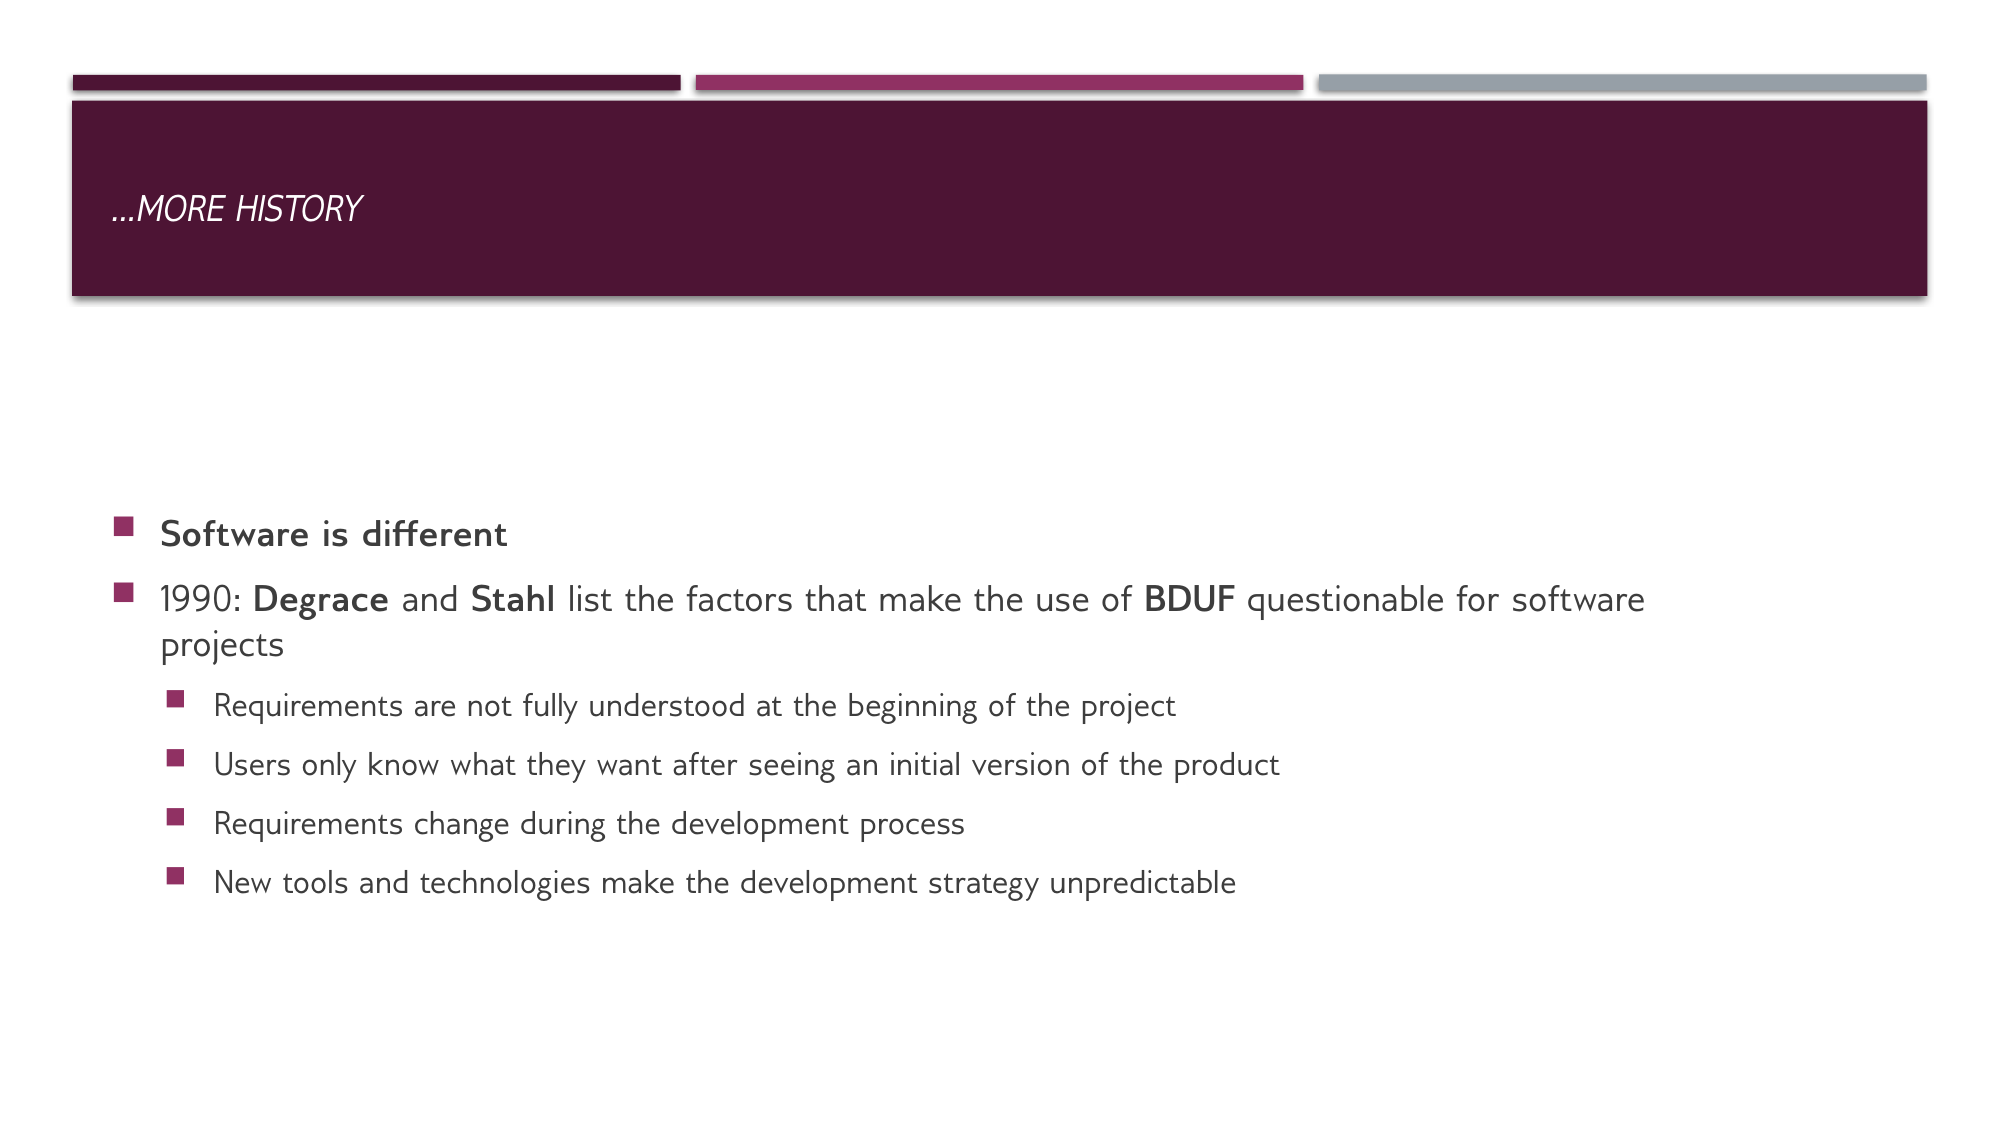

# …More History
Software is different
1990: Degrace and Stahl list the factors that make the use of BDUF questionable for software projects
Requirements are not fully understood at the beginning of the project
Users only know what they want after seeing an initial version of the product
Requirements change during the development process
New tools and technologies make the development strategy unpredictable